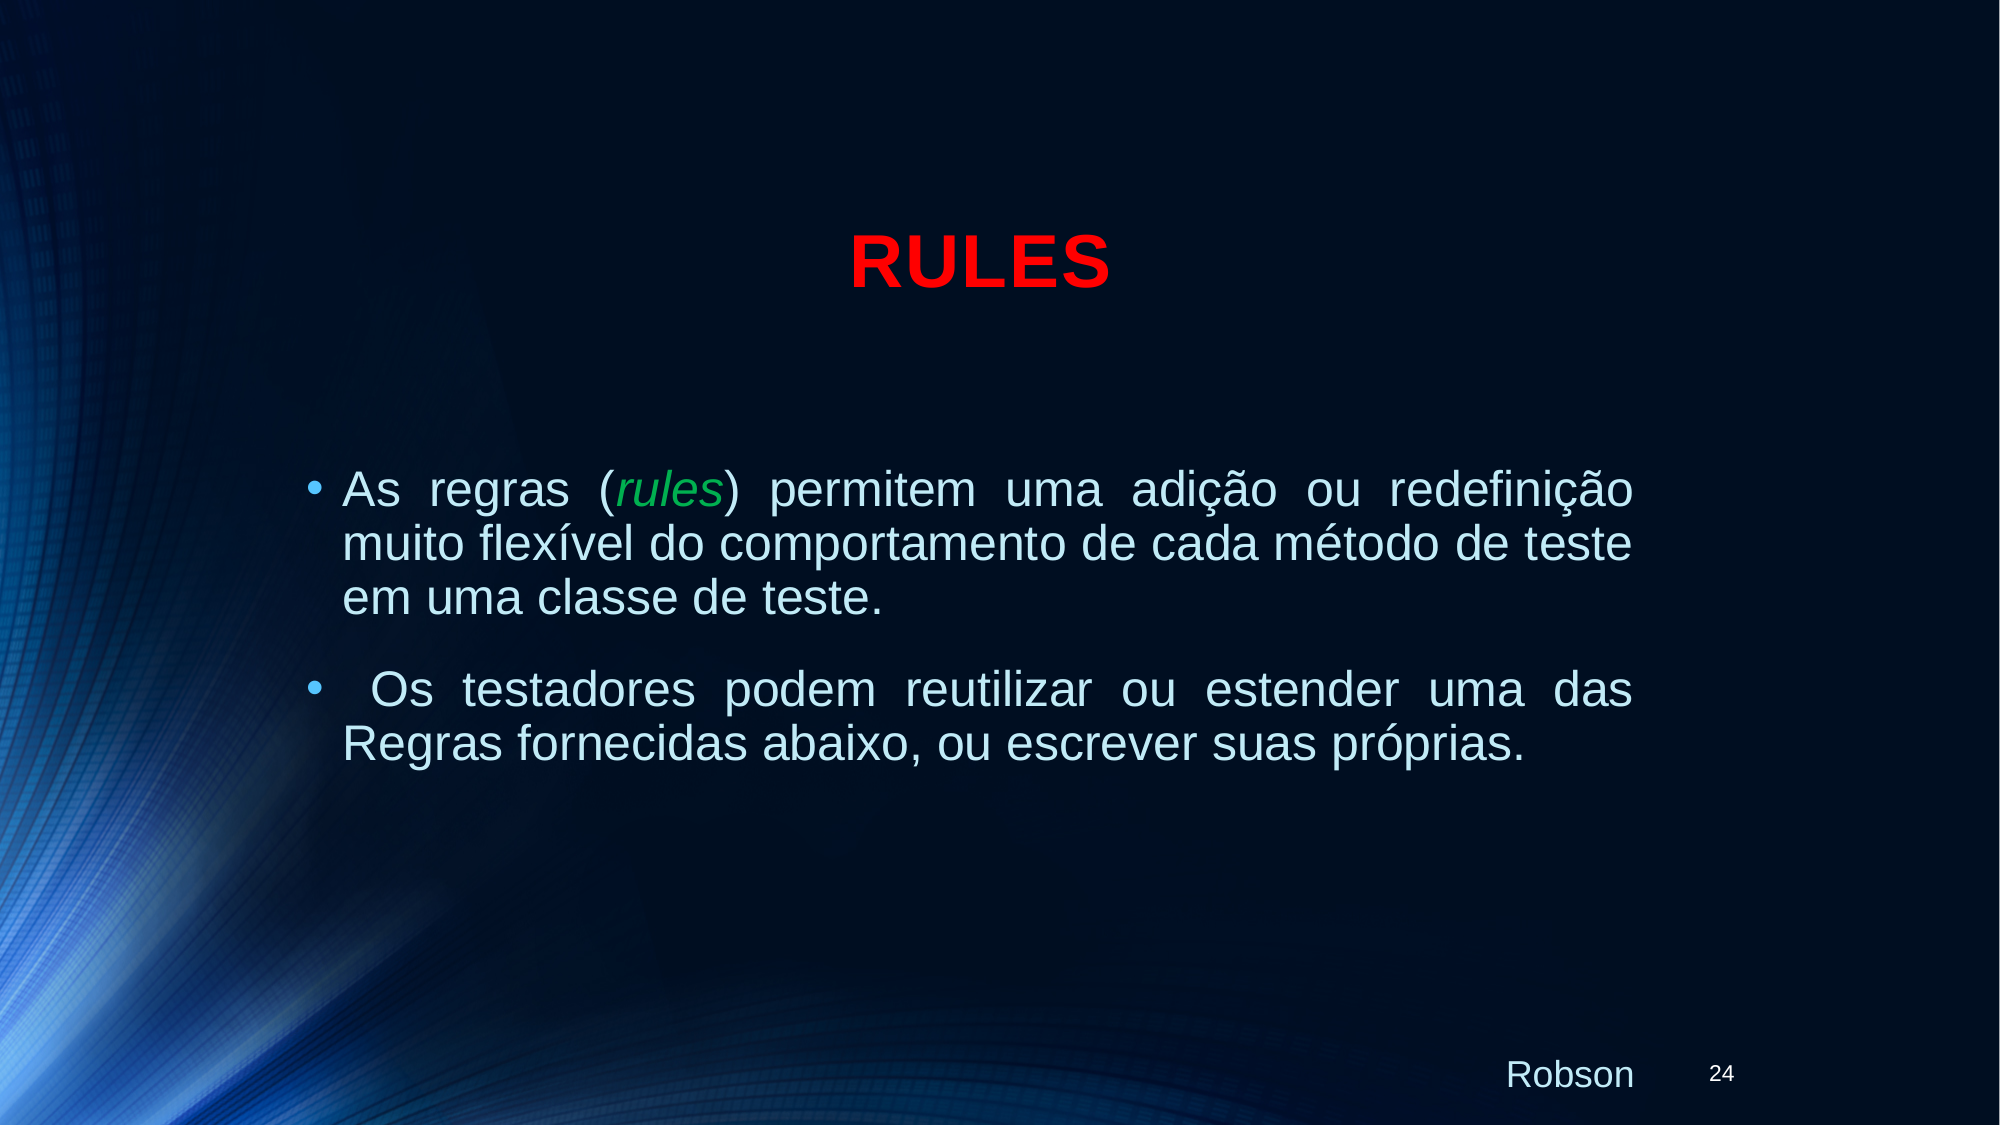

# RULES
As regras (rules) permitem uma adição ou redefinição muito flexível do comportamento de cada método de teste em uma classe de teste.
 Os testadores podem reutilizar ou estender uma das Regras fornecidas abaixo, ou escrever suas próprias.

Robson
24